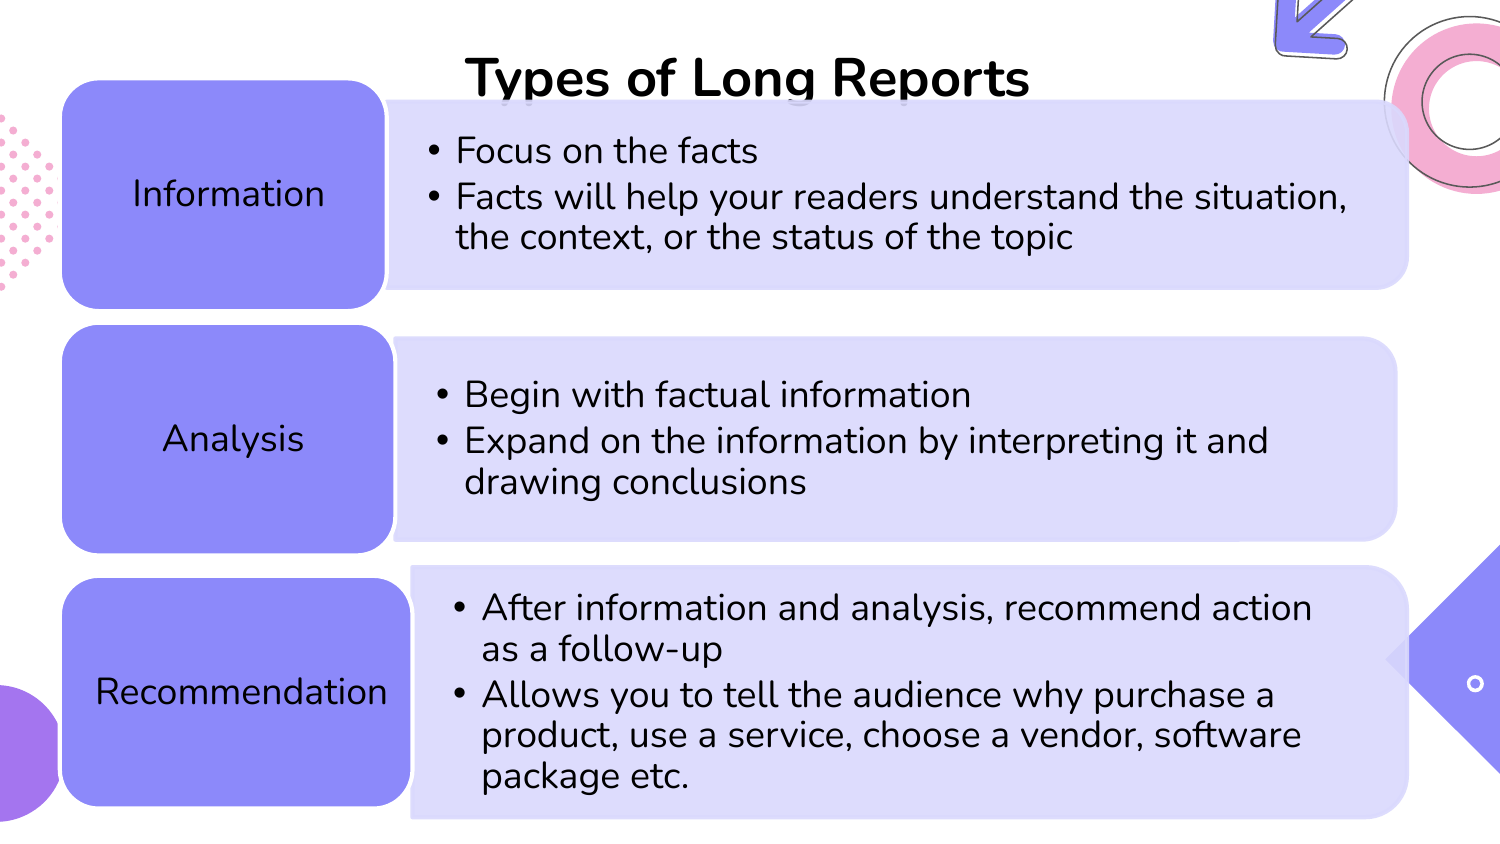

# Types of Long Reports
Focus on the facts
Facts will help your readers understand the situation, the context, or the status of the topic
Information
Begin with factual information
Expand on the information by interpreting it and drawing conclusions
Analysis
After information and analysis, recommend action as a follow-up
Allows you to tell the audience why purchase a product, use a service, choose a vendor, software package etc.
Recommendation